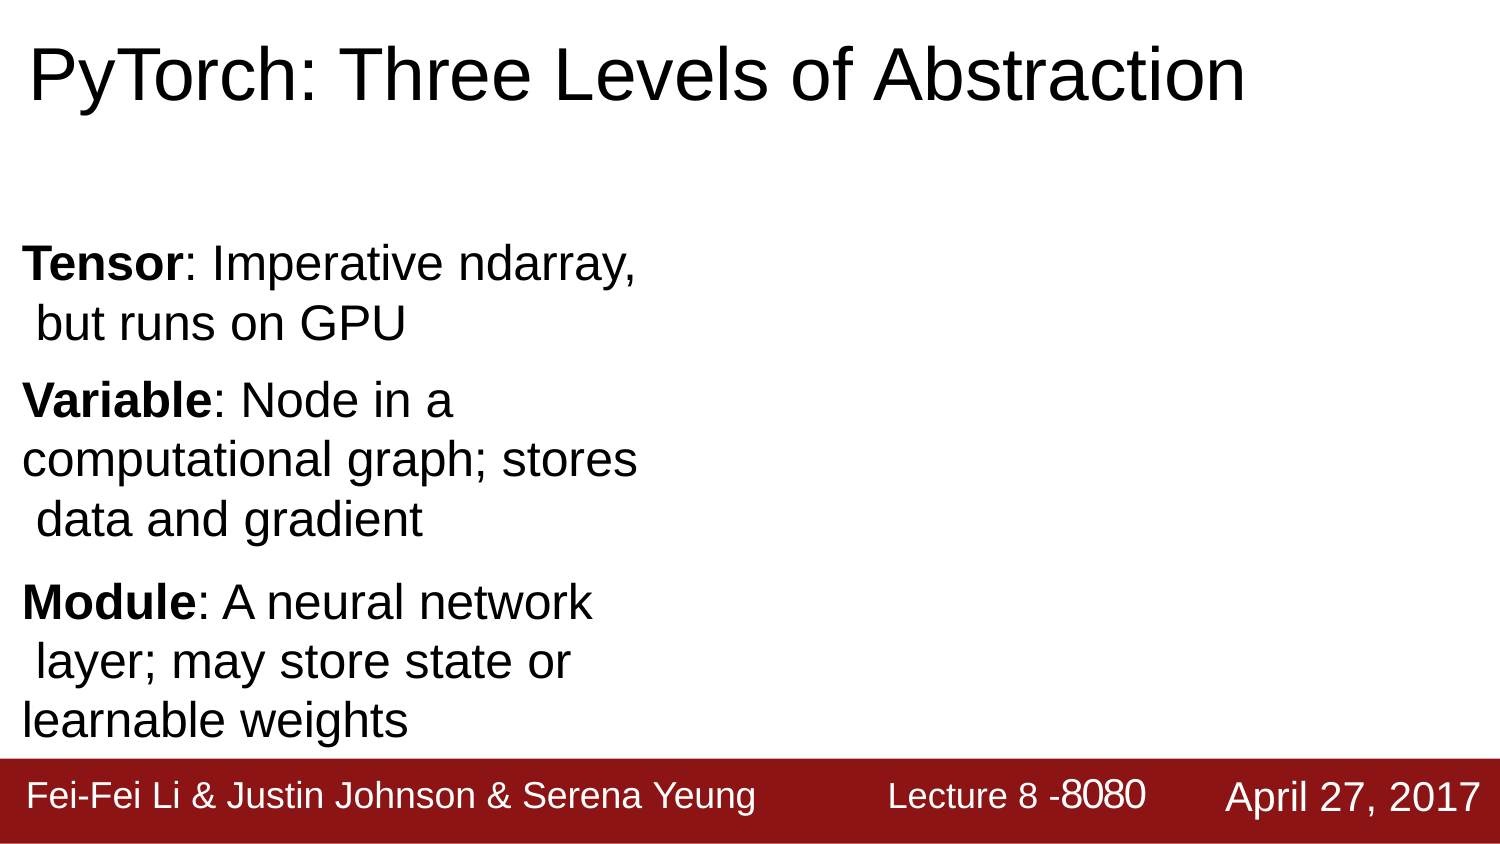

# PyTorch: Three Levels of Abstraction
Tensor: Imperative ndarray,  but runs on GPU
Variable: Node in a  computational graph; stores  data and gradient
Module: A neural network  layer; may store state or  learnable weights
Lecture 8 -8080
April 27, 2017
Fei-Fei Li & Justin Johnson & Serena Yeung